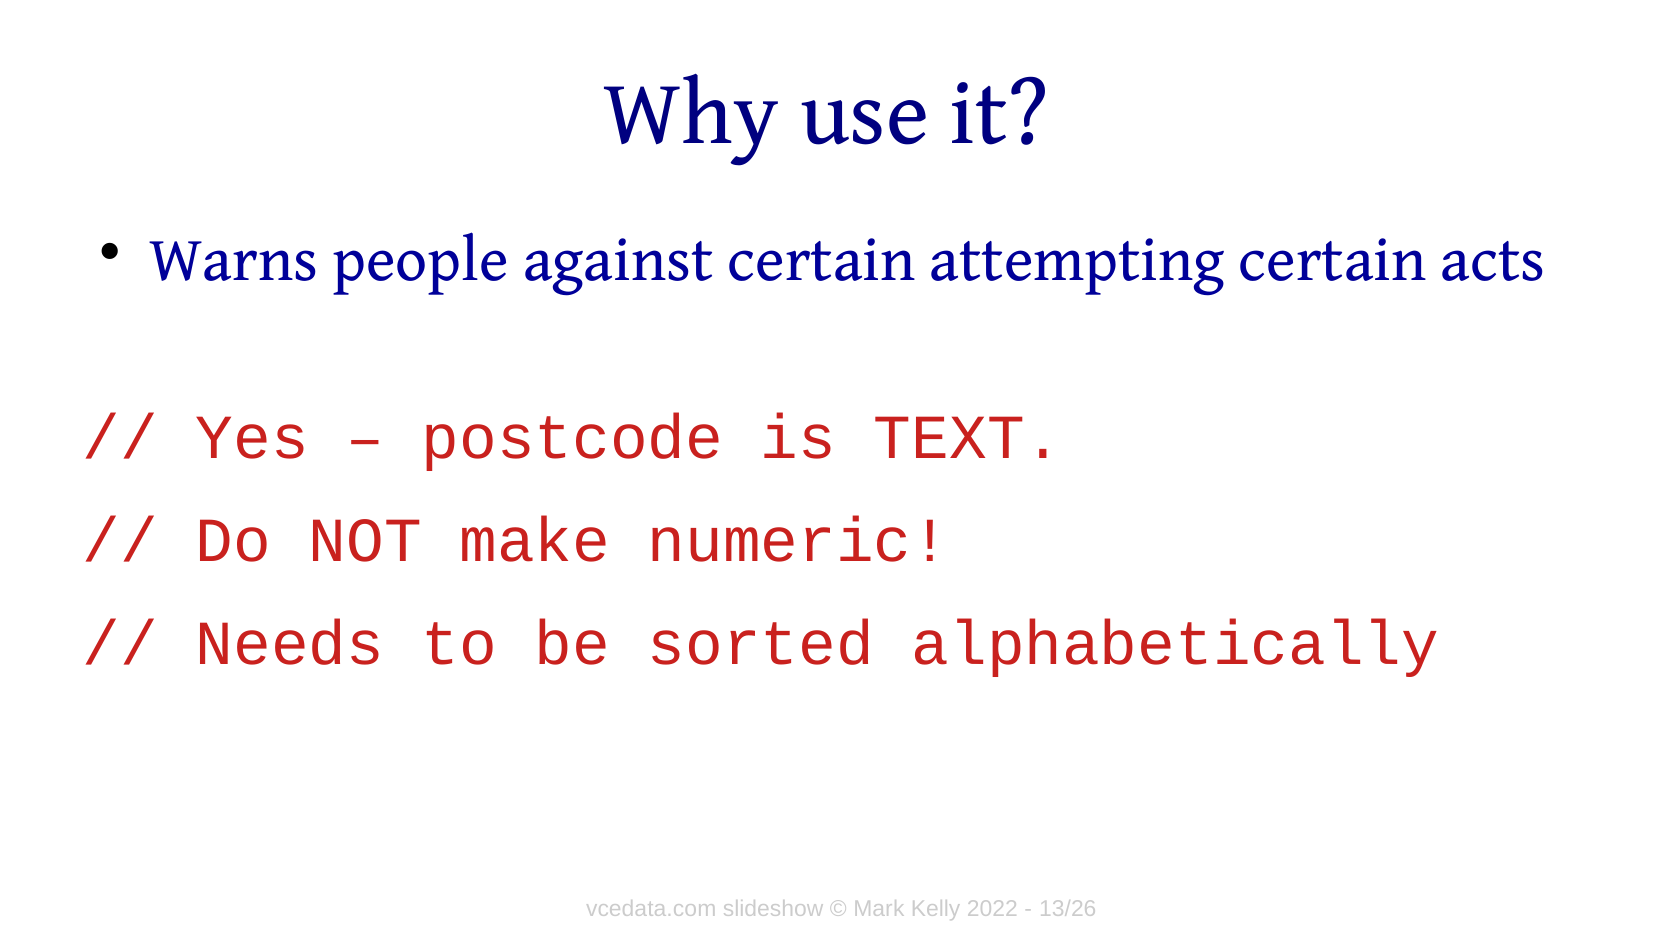

# Why use it?
Warns people against certain attempting certain acts
// Yes – postcode is TEXT.
// Do NOT make numeric!
// Needs to be sorted alphabetically
vcedata.com slideshow © Mark Kelly 2022 - 13/26